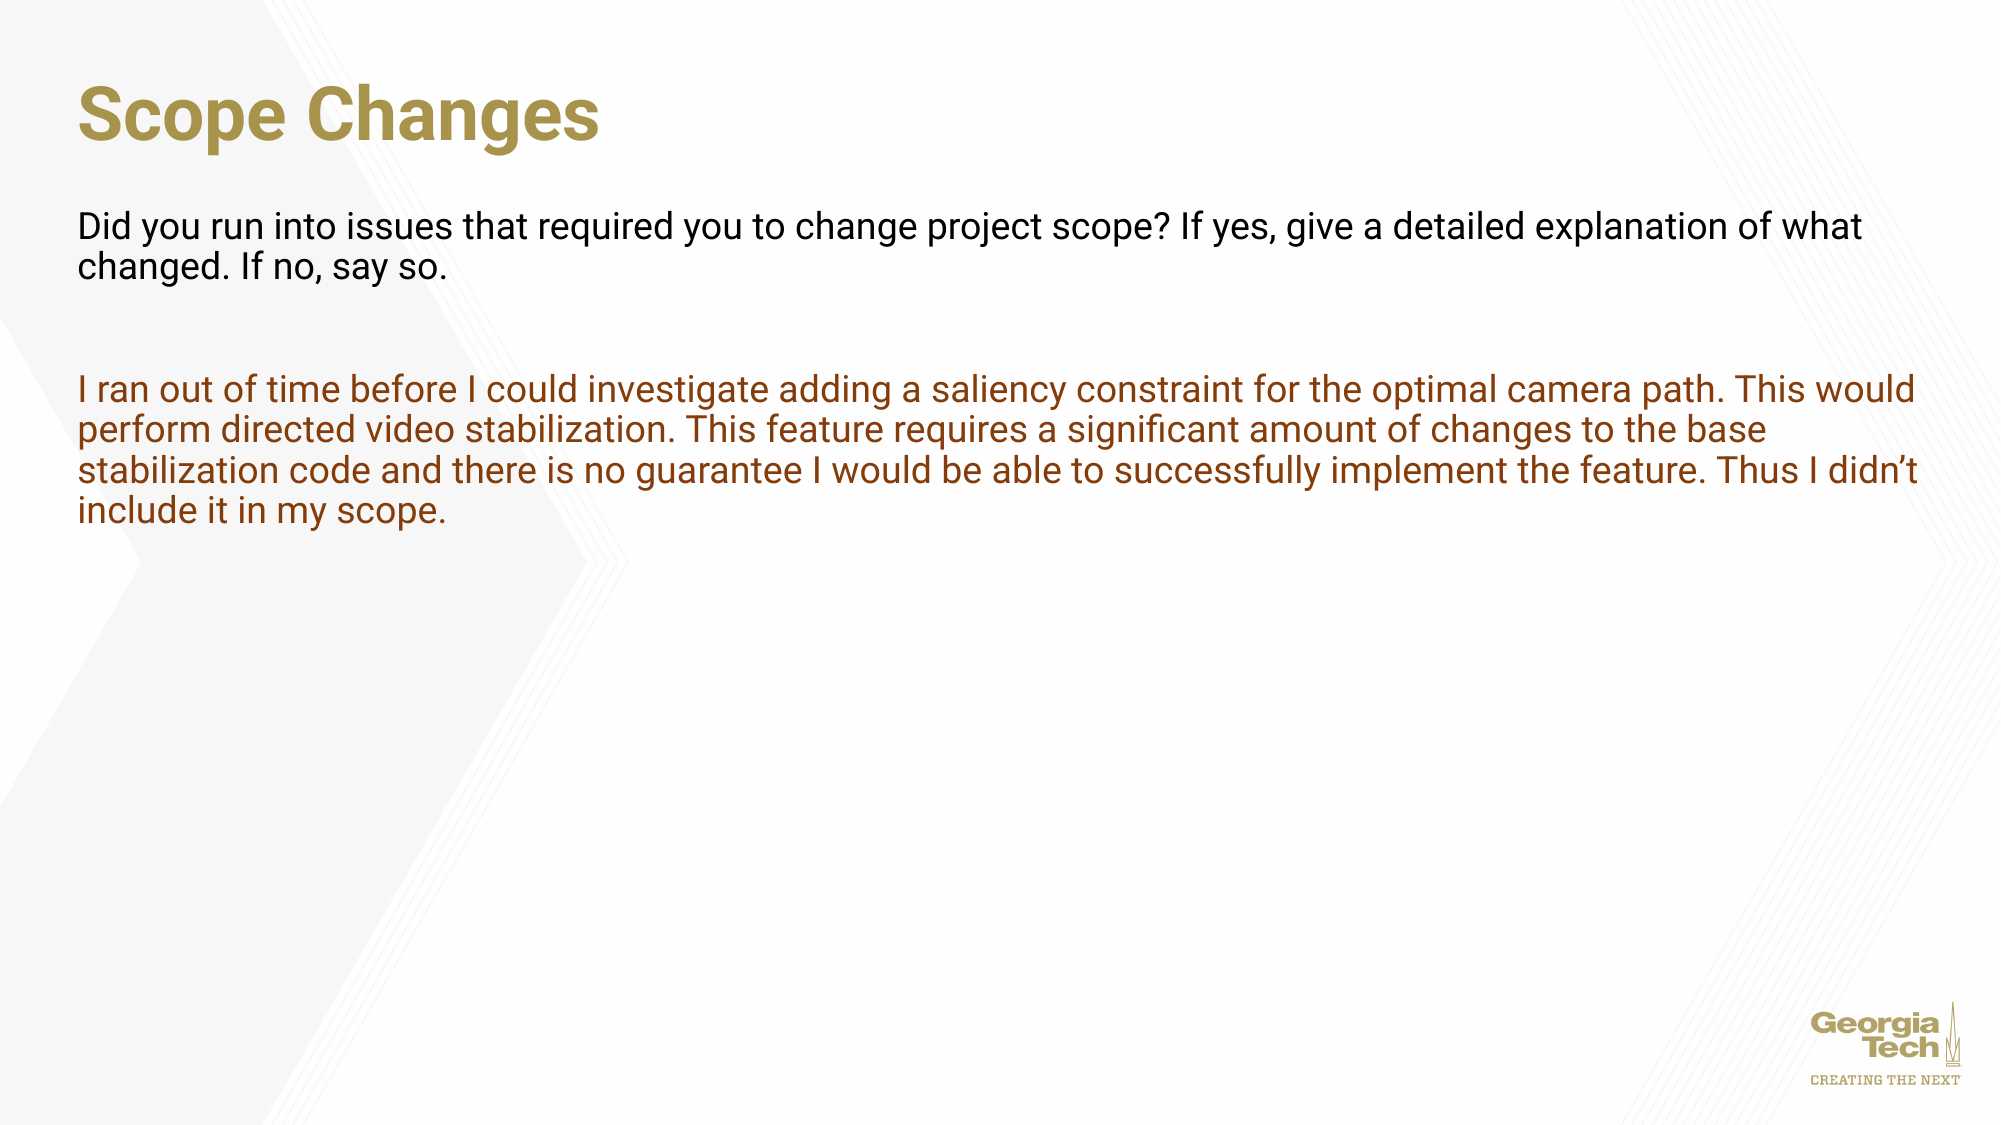

# Scope Changes
Did you run into issues that required you to change project scope? If yes, give a detailed explanation of what changed. If no, say so.

I ran out of time before I could investigate adding a saliency constraint for the optimal camera path. This would perform directed video stabilization. This feature requires a significant amount of changes to the base stabilization code and there is no guarantee I would be able to successfully implement the feature. Thus I didn’t include it in my scope.